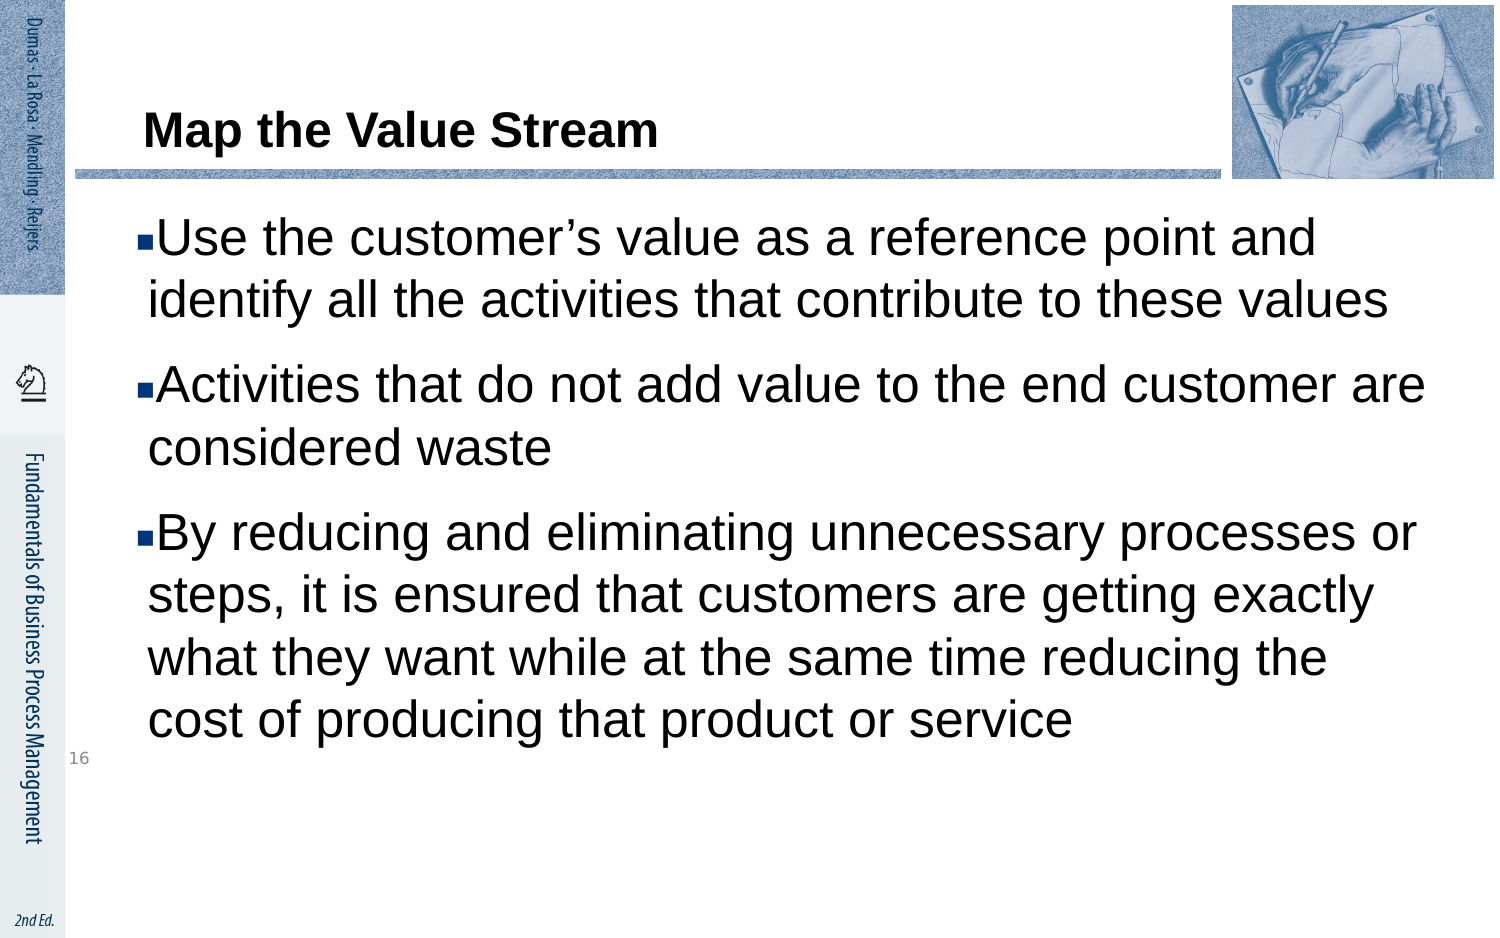

# Map the Value Stream
Use the customer’s value as a reference point and identify all the activities that contribute to these values
Activities that do not add value to the end customer are considered waste
By reducing and eliminating unnecessary processes or steps, it is ensured that customers are getting exactly what they want while at the same time reducing the cost of producing that product or service
16